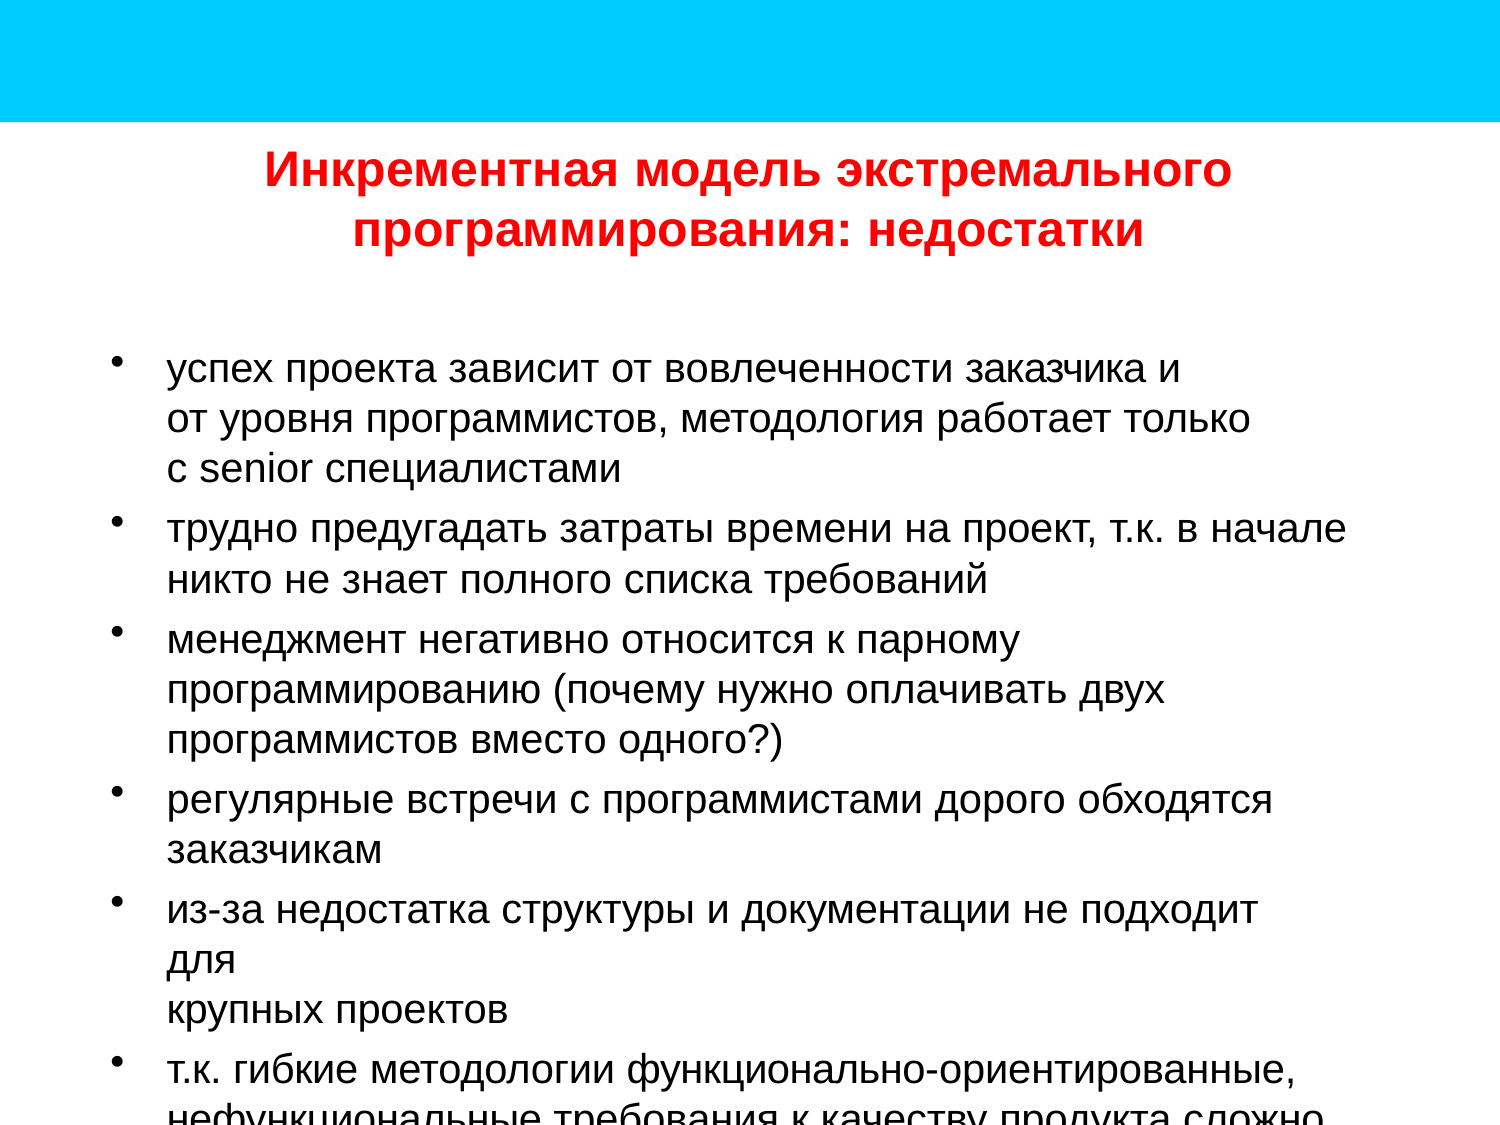

# Инкрементная модель экстремального
программирования: недостатки
успех проекта зависит от вовлеченности заказчика и
от уровня программистов, методология работает только
с senior специалистами
трудно предугадать затраты времени на проект, т.к. в начале никто не знает полного списка требований
менеджмент негативно относится к парному программированию (почему нужно оплачивать двух программистов вместо одного?)
регулярные встречи с программистами дорого обходятся заказчикам
из-за недостатка структуры и документации не подходит для
крупных проектов
т.к. гибкие методологии функционально-ориентированные, нефункциональные требования к качеству продукта сложно описать в виде пользовательских историй.